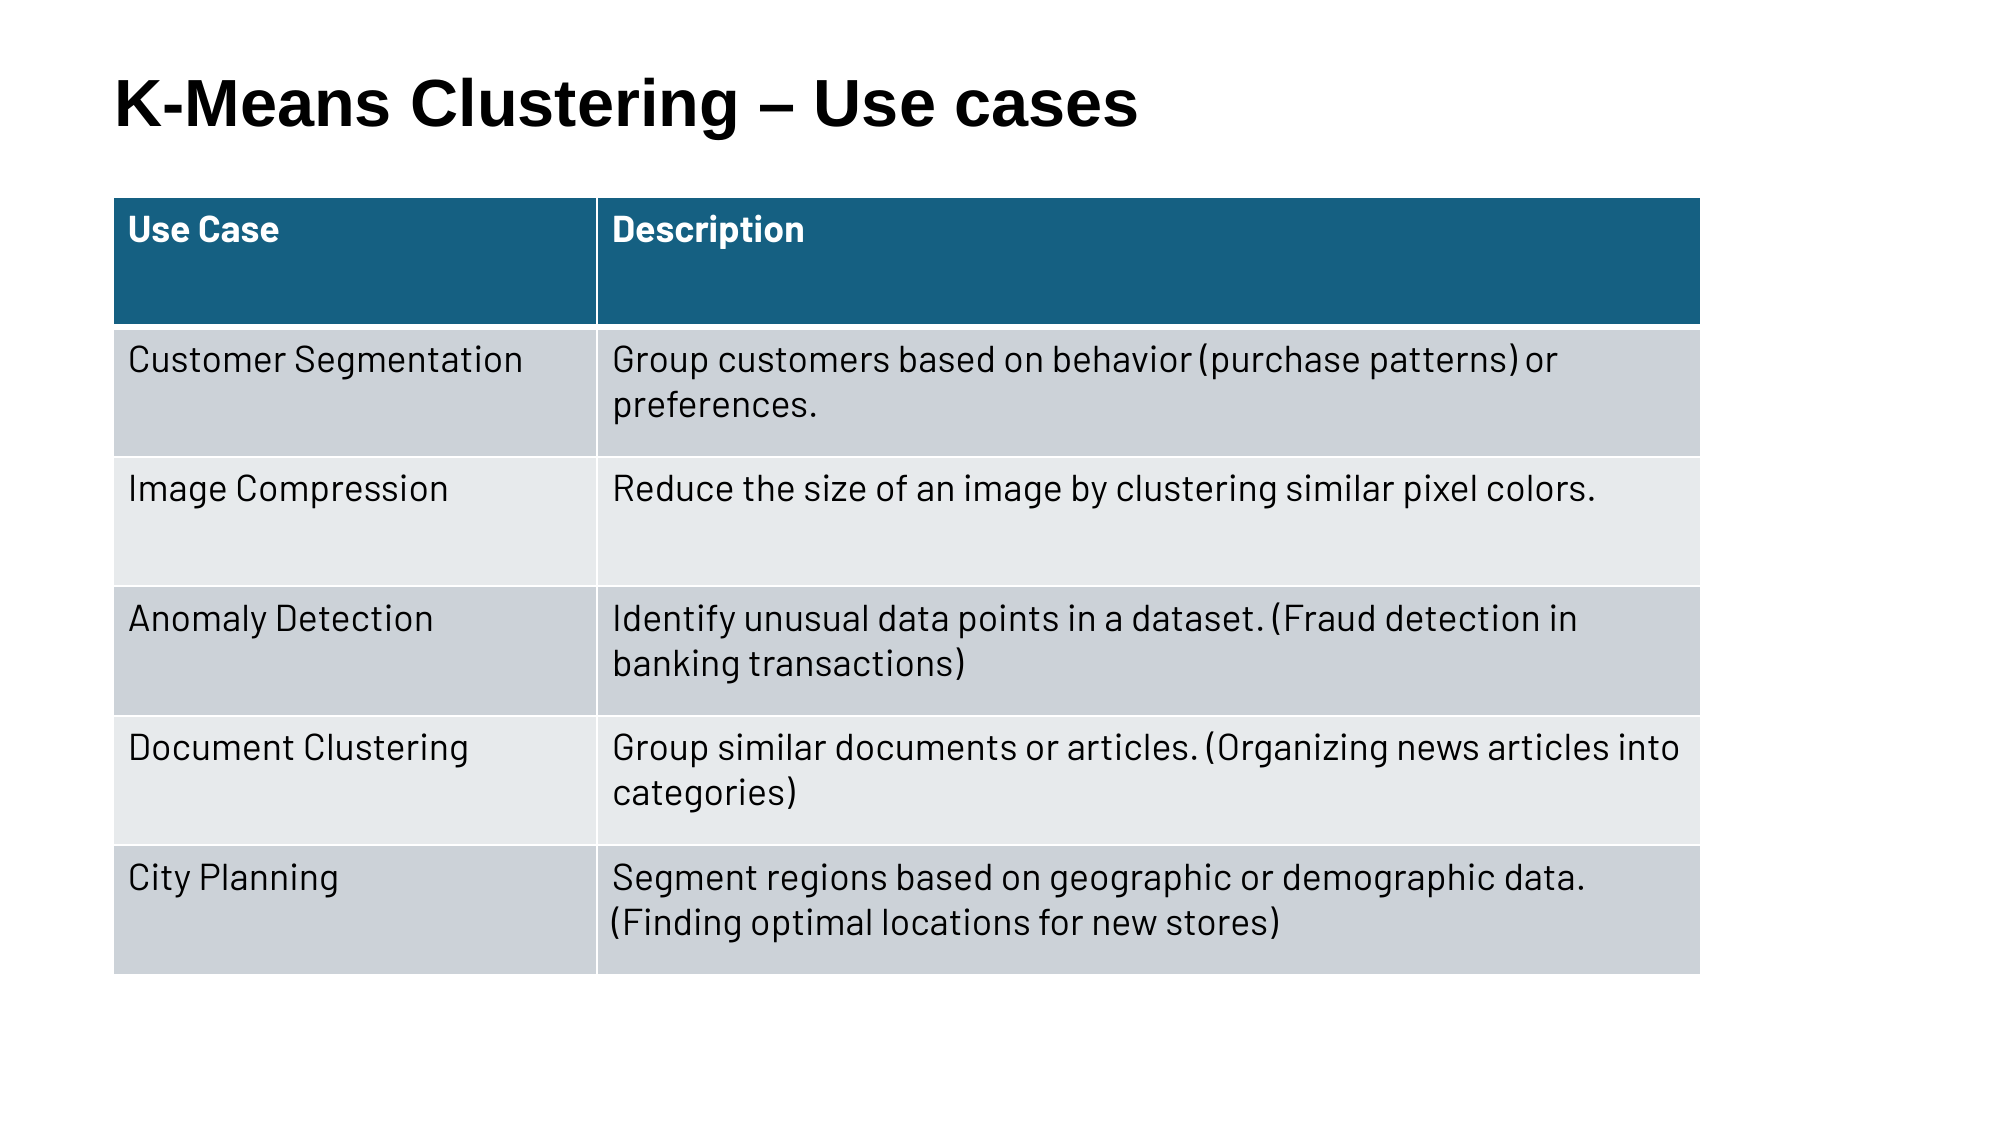

K-Means Clustering – Use cases

| Use Case | Description |
| --- | --- |
| Customer Segmentation | Group customers based on behavior (purchase patterns) or preferences. |
| Image Compression | Reduce the size of an image by clustering similar pixel colors. |
| Anomaly Detection | Identify unusual data points in a dataset. (Fraud detection in banking transactions) |
| Document Clustering | Group similar documents or articles. (Organizing news articles into categories) |
| City Planning | Segment regions based on geographic or demographic data. (Finding optimal locations for new stores) |